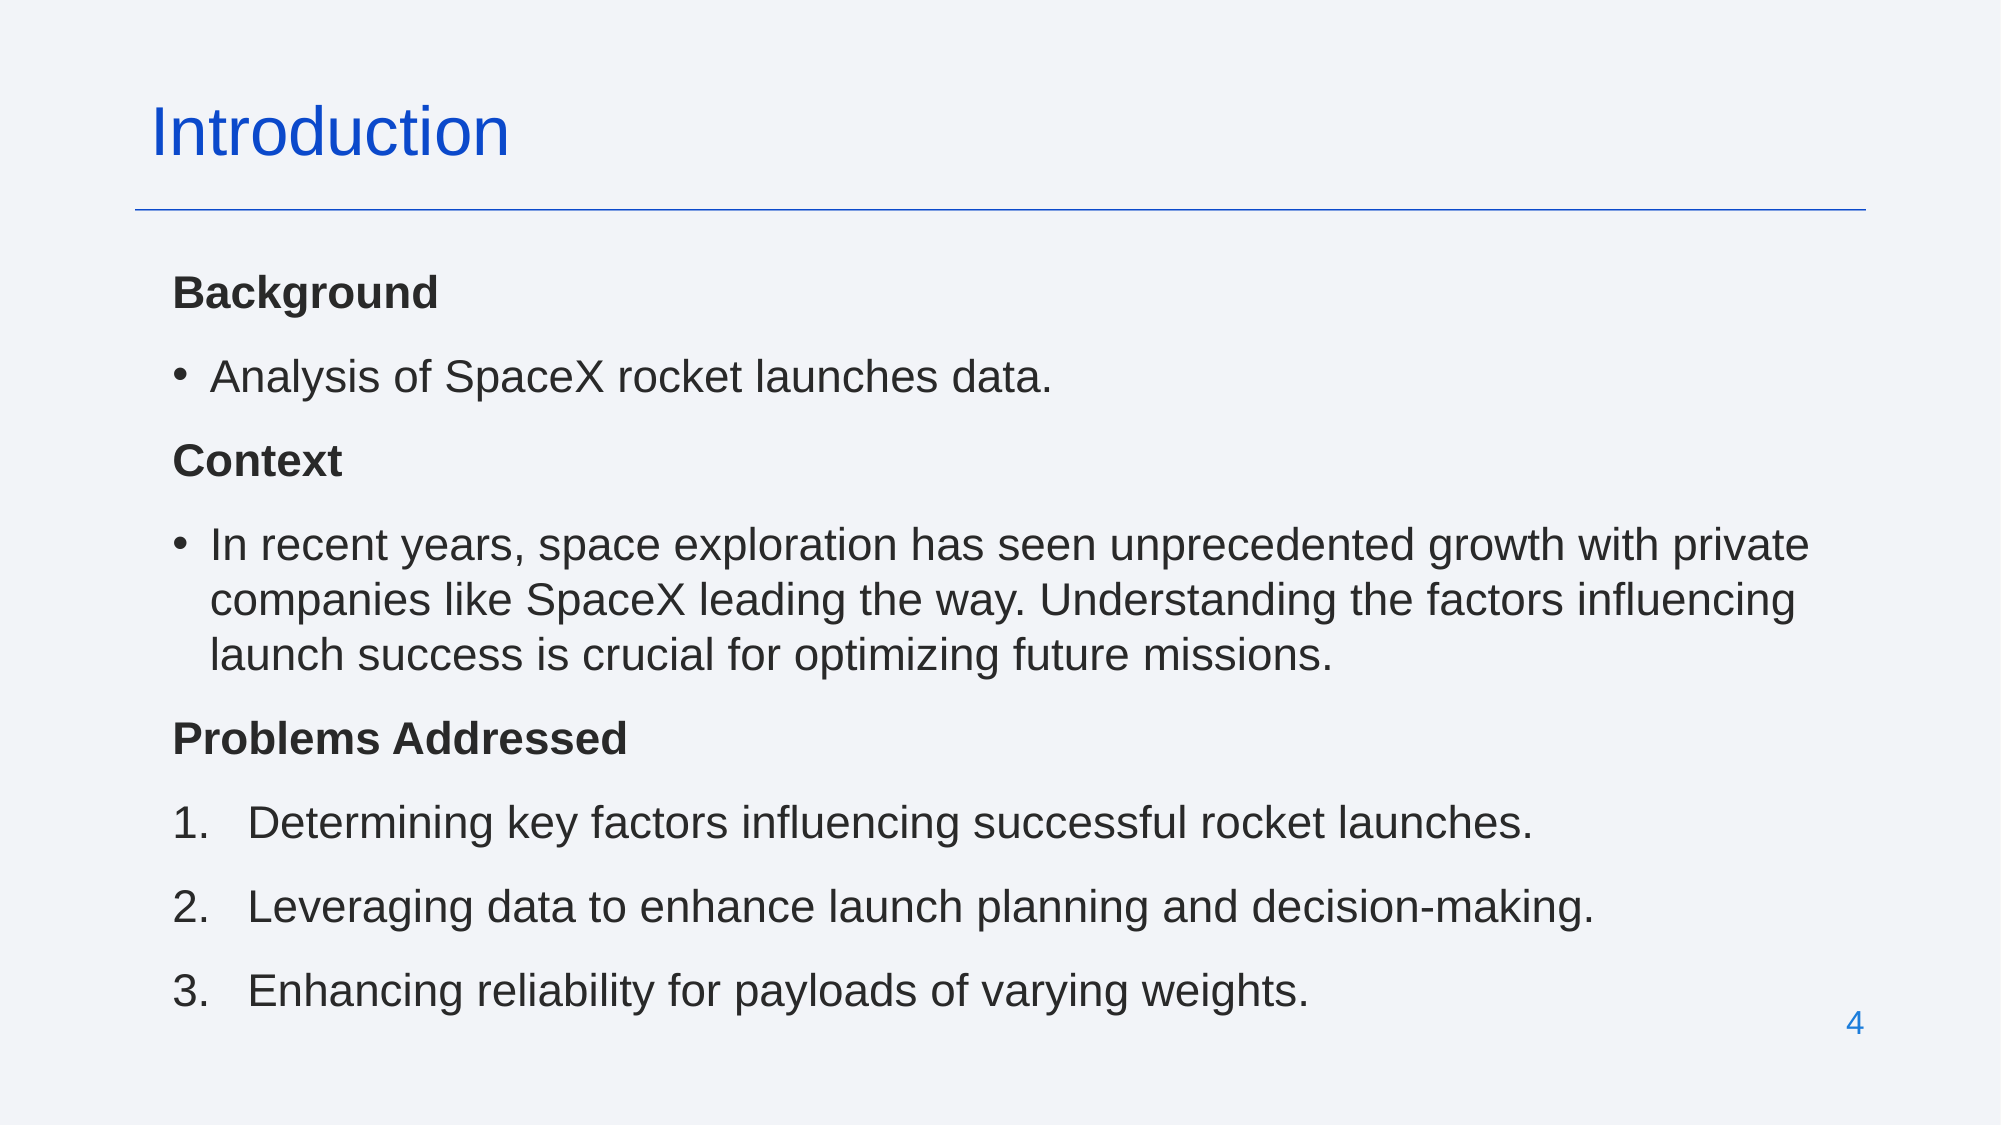

Introduction
Background
Analysis of SpaceX rocket launches data.
Context
In recent years, space exploration has seen unprecedented growth with private companies like SpaceX leading the way. Understanding the factors influencing launch success is crucial for optimizing future missions.
Problems Addressed
Determining key factors influencing successful rocket launches.
Leveraging data to enhance launch planning and decision-making.
Enhancing reliability for payloads of varying weights.
4